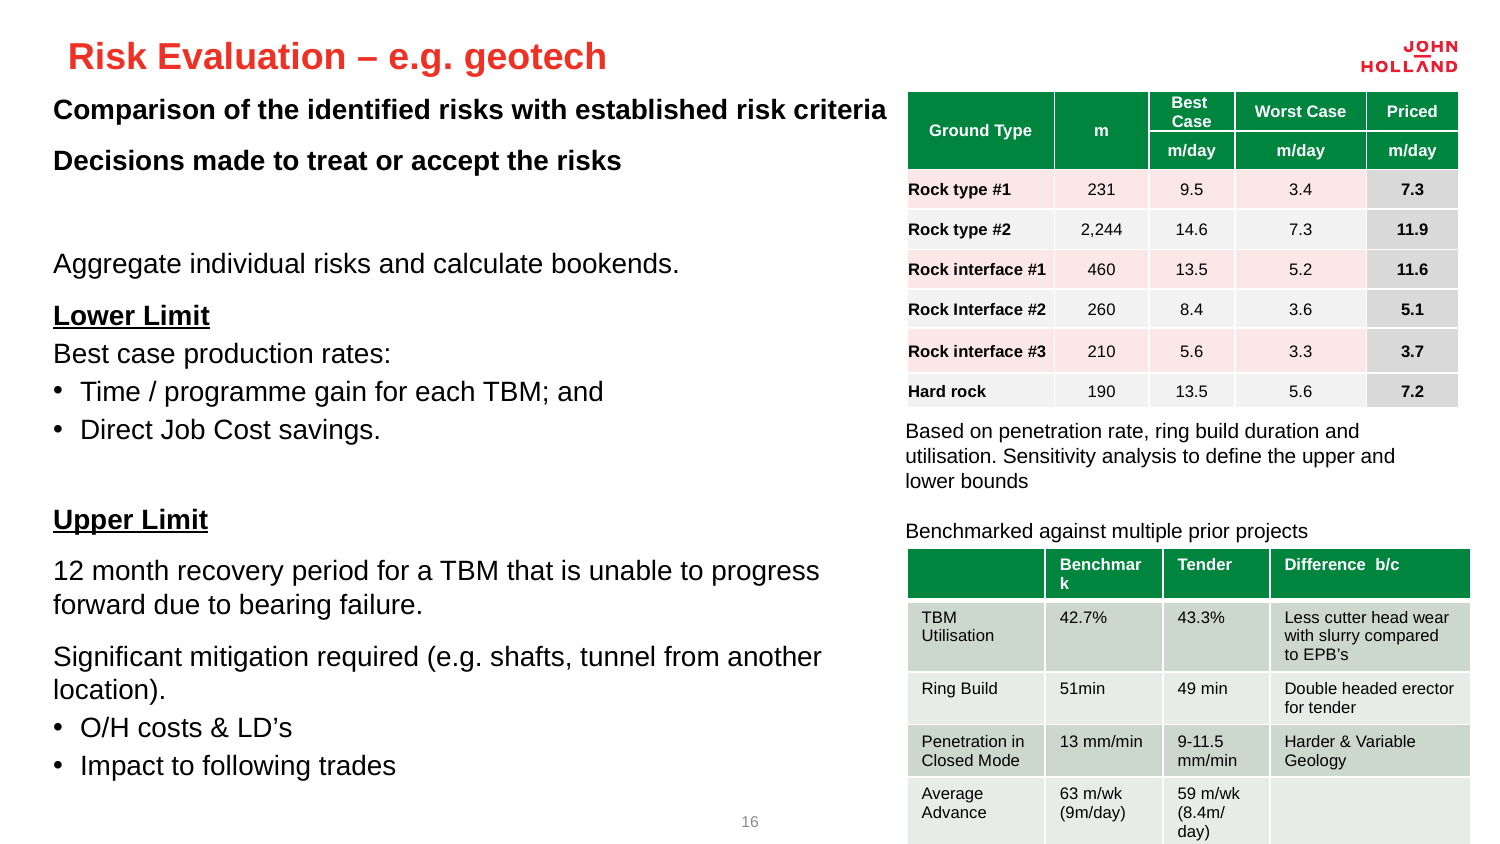

# Risk Evaluation – e.g. geotech
Comparison of the identified risks with established risk criteria
Decisions made to treat or accept the risks

Aggregate individual risks and calculate bookends.
Lower Limit
Best case production rates:
Time / programme gain for each TBM; and
Direct Job Cost savings.

Upper Limit
12 month recovery period for a TBM that is unable to progress forward due to bearing failure.
Significant mitigation required (e.g. shafts, tunnel from another location).
O/H costs & LD’s
Impact to following trades

| Ground Type | m | Best Case | Worst Case | Priced |
| --- | --- | --- | --- | --- |
|  |  | m/day | m/day | m/day |
| Rock type #1 | 231 | 9.5 | 3.4 | 7.3 |
| Rock type #2 | 2,244 | 14.6 | 7.3 | 11.9 |
| Rock interface #1 | 460 | 13.5 | 5.2 | 11.6 |
| Rock Interface #2 | 260 | 8.4 | 3.6 | 5.1 |
| Rock interface #3 | 210 | 5.6 | 3.3 | 3.7 |
| Hard rock | 190 | 13.5 | 5.6 | 7.2 |

Based on penetration rate, ring build duration and utilisation. Sensitivity analysis to define the upper and lower bounds

Benchmarked against multiple prior projects
|  | Benchmark | Tender | Difference b/c |
| --- | --- | --- | --- |
| TBM Utilisation | 42.7% | 43.3% | Less cutter head wear with slurry compared to EPB’s |
| Ring Build | 51min | 49 min | Double headed erector for tender |
| Penetration in Closed Mode | 13 mm/min | 9-11.5 mm/min | Harder & Variable Geology |
| Average Advance | 63 m/wk (9m/day) | 59 m/wk (8.4m/day) |  |
16